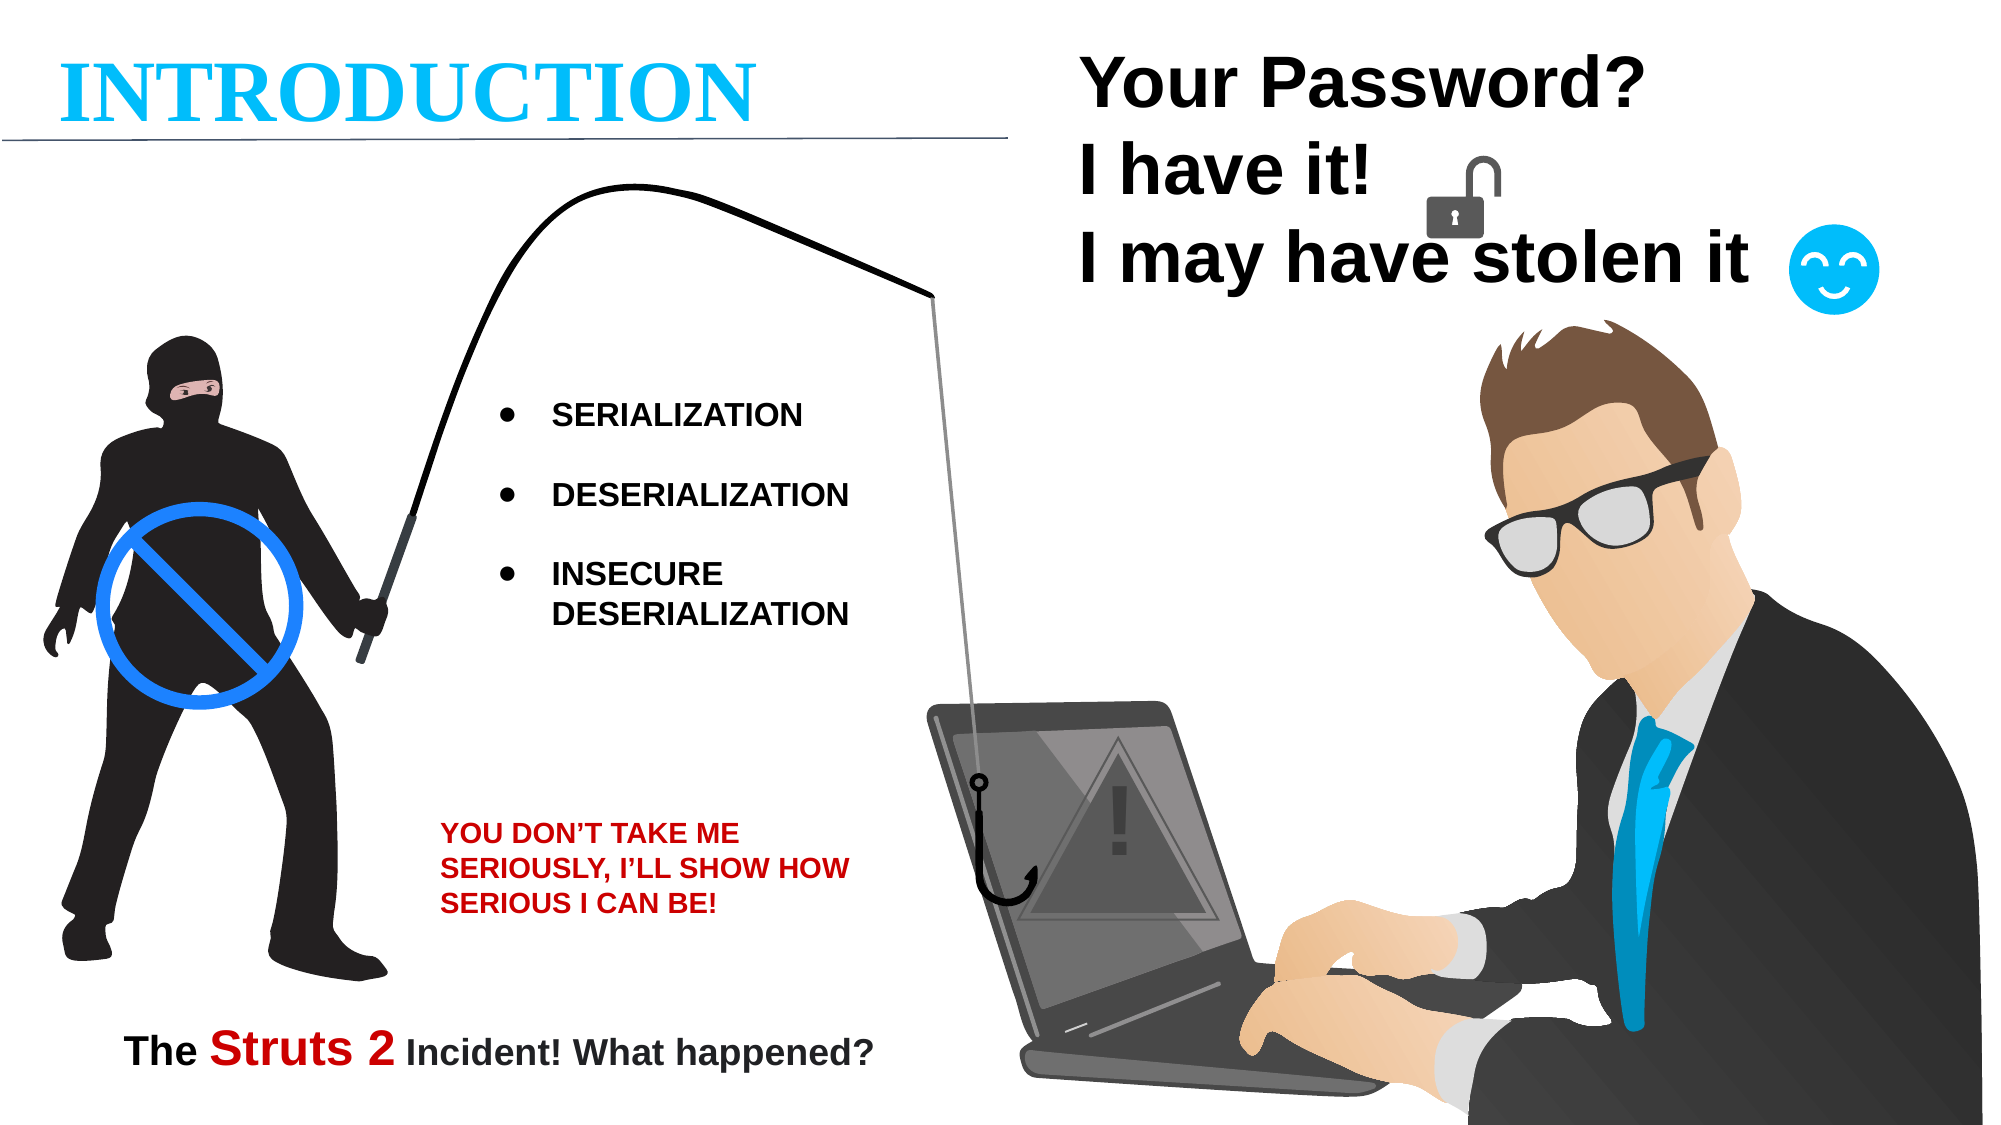

INTRODUCTION
Your Password?
I have it!
I may have stolen it

SERIALIZATION

DESERIALIZATION

INSECURE
DESERIALIZATION

!
YOU DON’T TAKE ME SERIOUSLY, I’LL SHOW HOW SERIOUS I CAN BE!
The Struts 2 Incident! What happened?